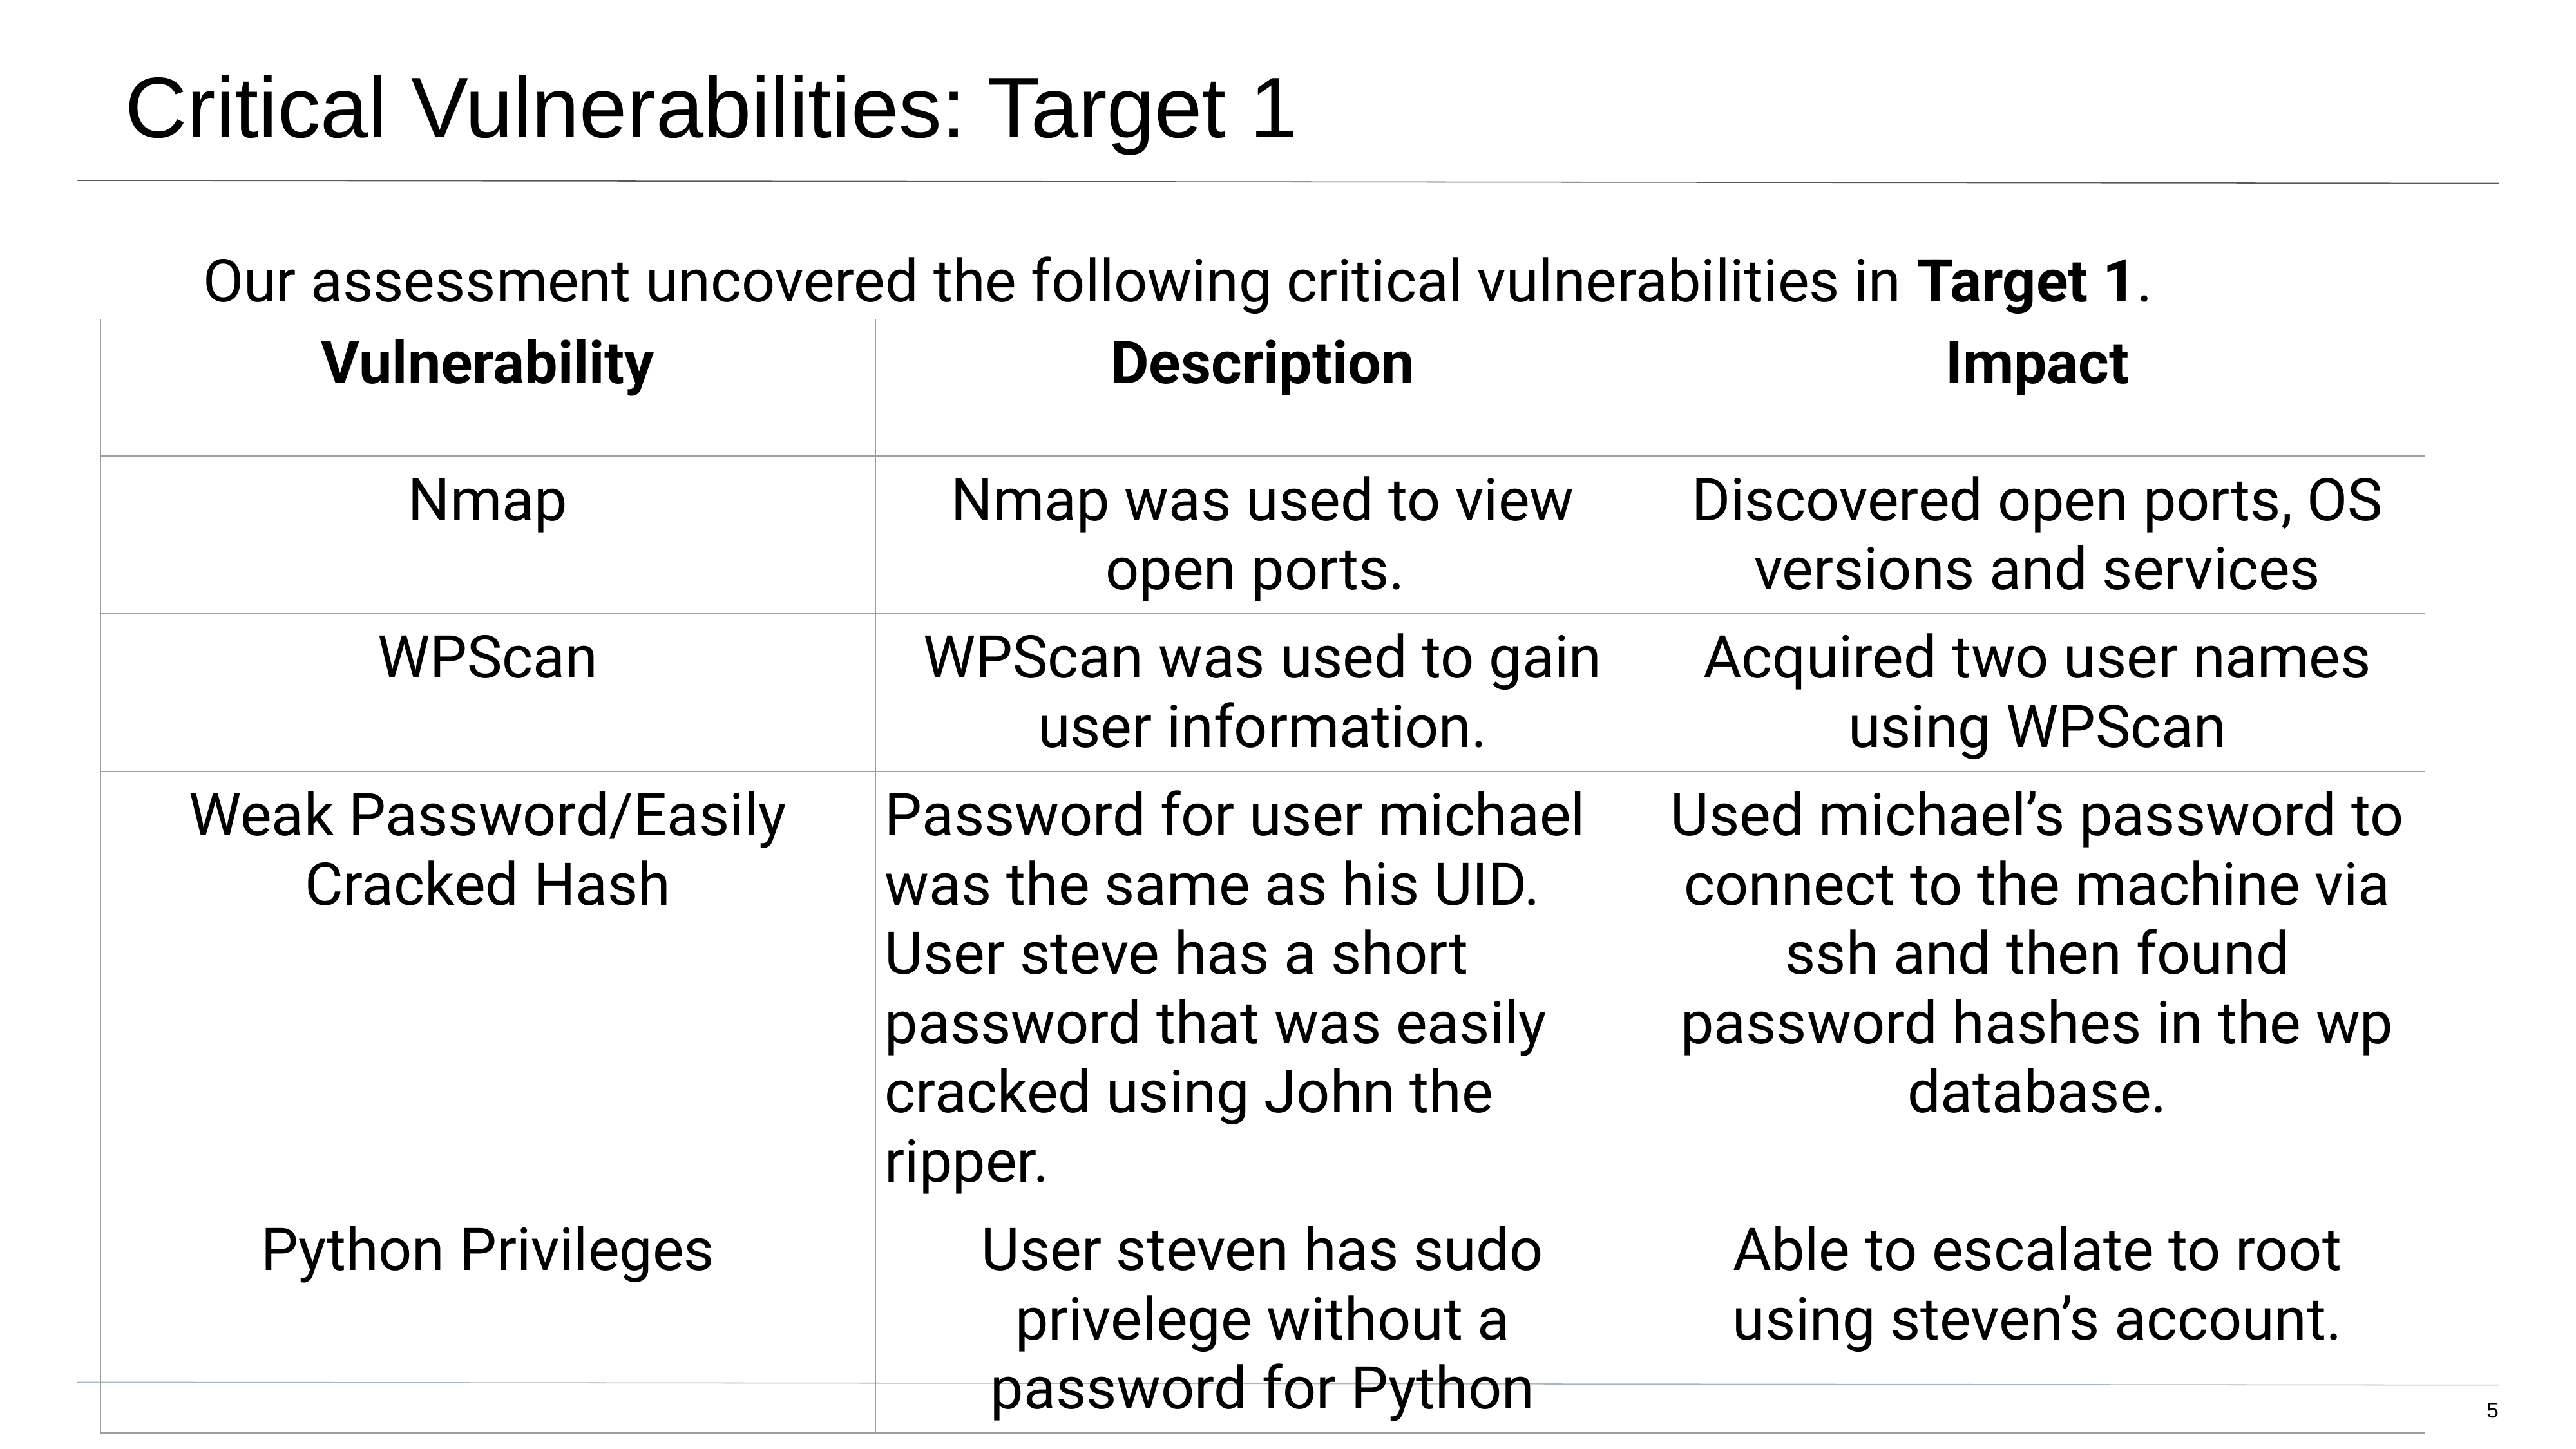

# Critical Vulnerabilities: Target 1
Our assessment uncovered the following critical vulnerabilities in Target 1.

| Vulnerability | Description | Impact |
| --- | --- | --- |
| Nmap | Nmap was used to view open ports. | Discovered open ports, OS versions and services |
| WPScan | WPScan was used to gain user information. | Acquired two user names using WPScan |
| Weak Password/Easily Cracked Hash | Password for user michael was the same as his UID. User steve has a short password that was easily cracked using John the ripper. | Used michael’s password to connect to the machine via ssh and then found password hashes in the wp database. |
| Python Privileges | User steven has sudo privelege without a password for Python | Able to escalate to root using steven’s account. |
5